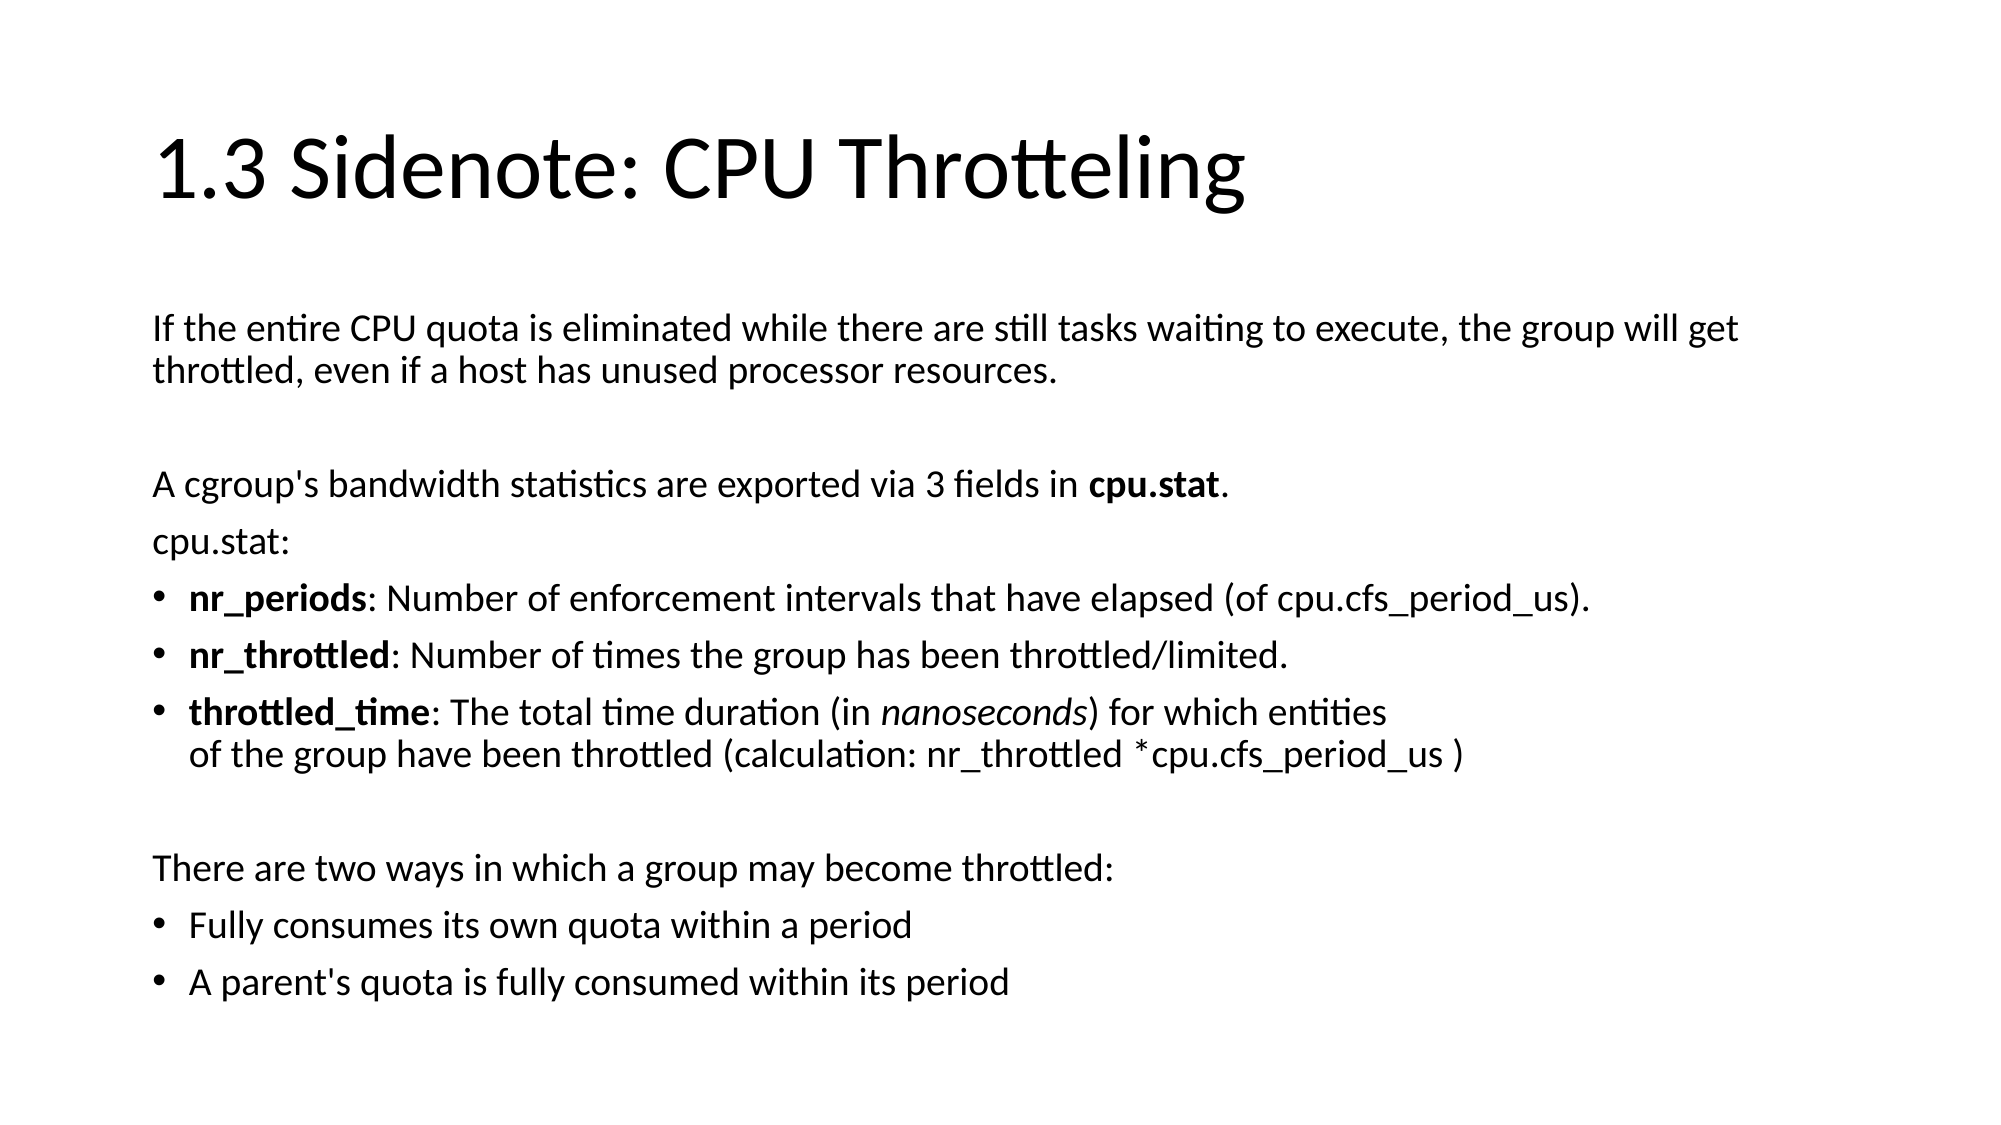

# 1.3 Sidenote: CPU Throtteling
If the entire CPU quota is eliminated while there are still tasks waiting to execute, the group will get throttled, even if a host has unused processor resources.

A cgroup's bandwidth statistics are exported via 3 fields in cpu.stat.
cpu.stat:
nr_periods: Number of enforcement intervals that have elapsed (of cpu.cfs_period_us).
nr_throttled: Number of times the group has been throttled/limited.
throttled_time: The total time duration (in nanoseconds) for which entities
of the group have been throttled (calculation: nr_throttled *cpu.cfs_period_us )

There are two ways in which a group may become throttled:
Fully consumes its own quota within a period
A parent's quota is fully consumed within its period